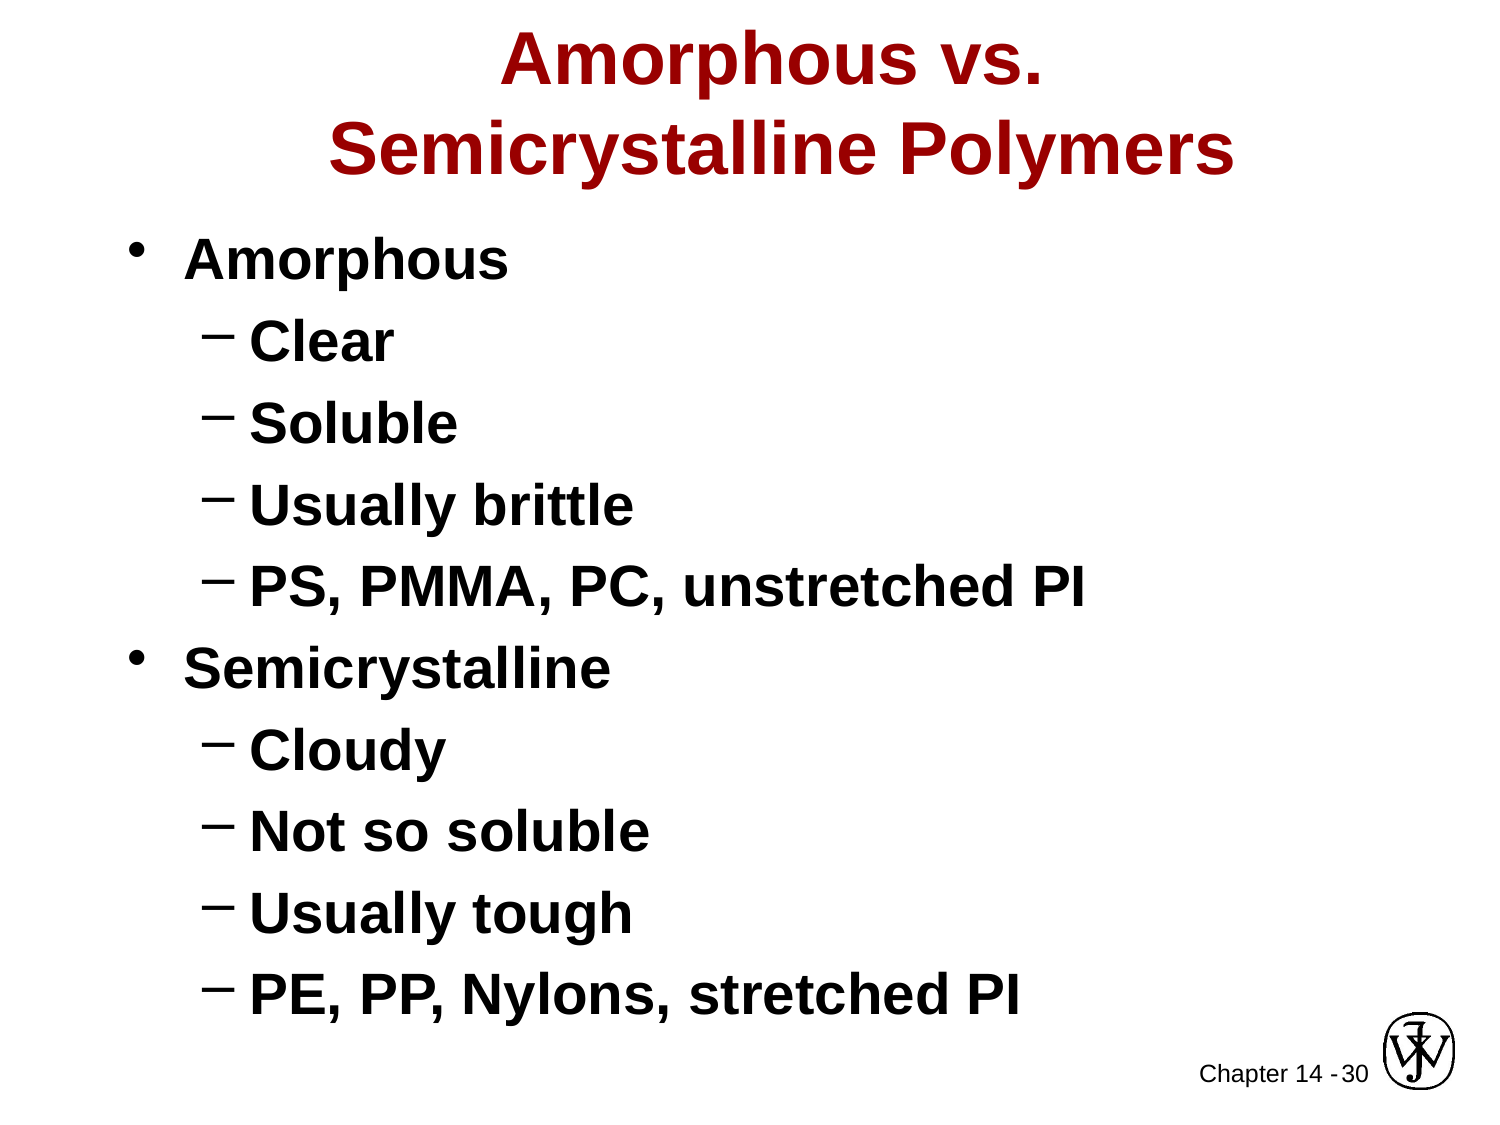

# Amorphous vs. Semicrystalline Polymers
Amorphous
Clear
Soluble
Usually brittle
PS, PMMA, PC, unstretched PI
Semicrystalline
Cloudy
Not so soluble
Usually tough
PE, PP, Nylons, stretched PI
30